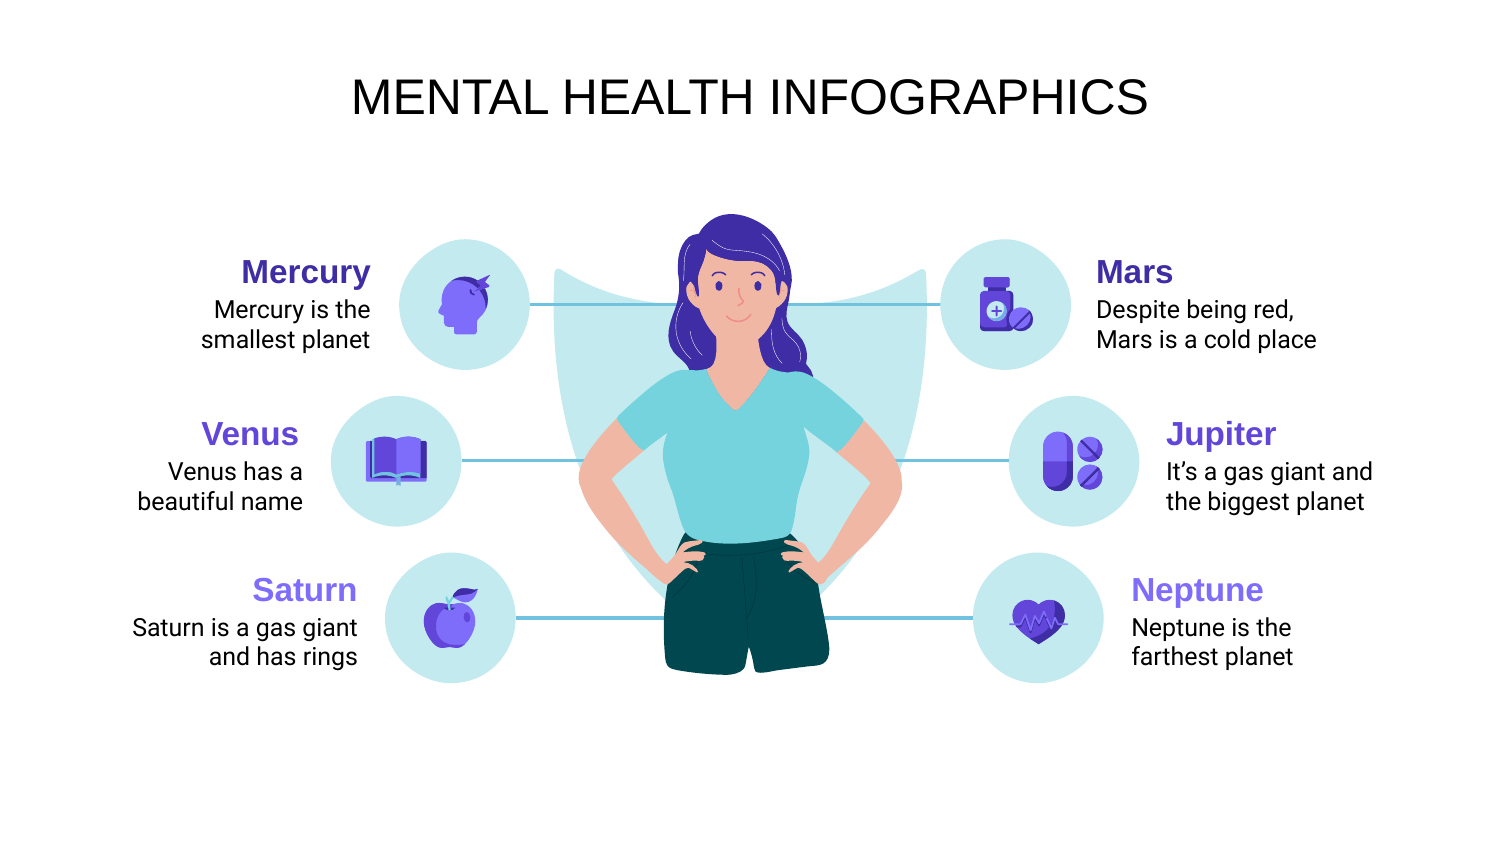

# MENTAL HEALTH INFOGRAPHICS

Mercury
Mars

Despite being red, Mars is a cold place
Mercury is the smallest planet

Venus
Jupiter

It’s a gas giant and the biggest planet
Venus has a beautiful name

Neptune
Saturn

Neptune is the farthest planet
Saturn is a gas giant and has rings